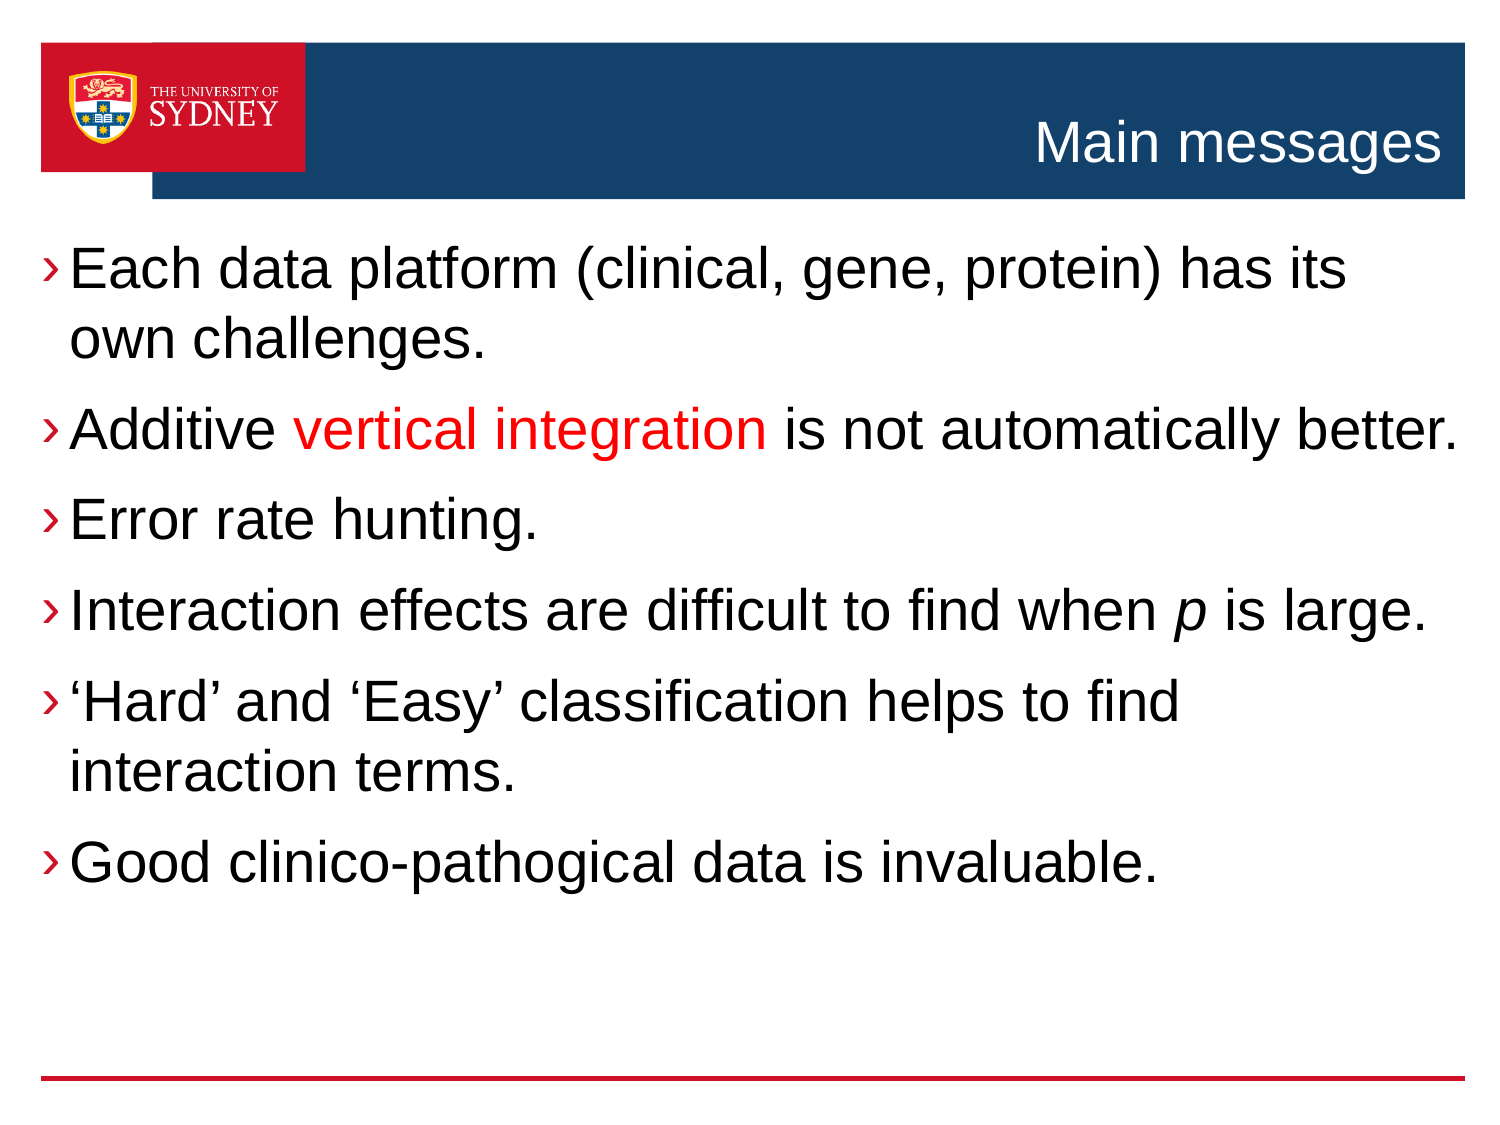

# Main messages
Each data platform (clinical, gene, protein) has its own challenges.
Additive vertical integration is not automatically better.
Error rate hunting.
Interaction effects are difficult to find when p is large.
‘Hard’ and ‘Easy’ classification helps to find interaction terms.
Good clinico-pathogical data is invaluable.